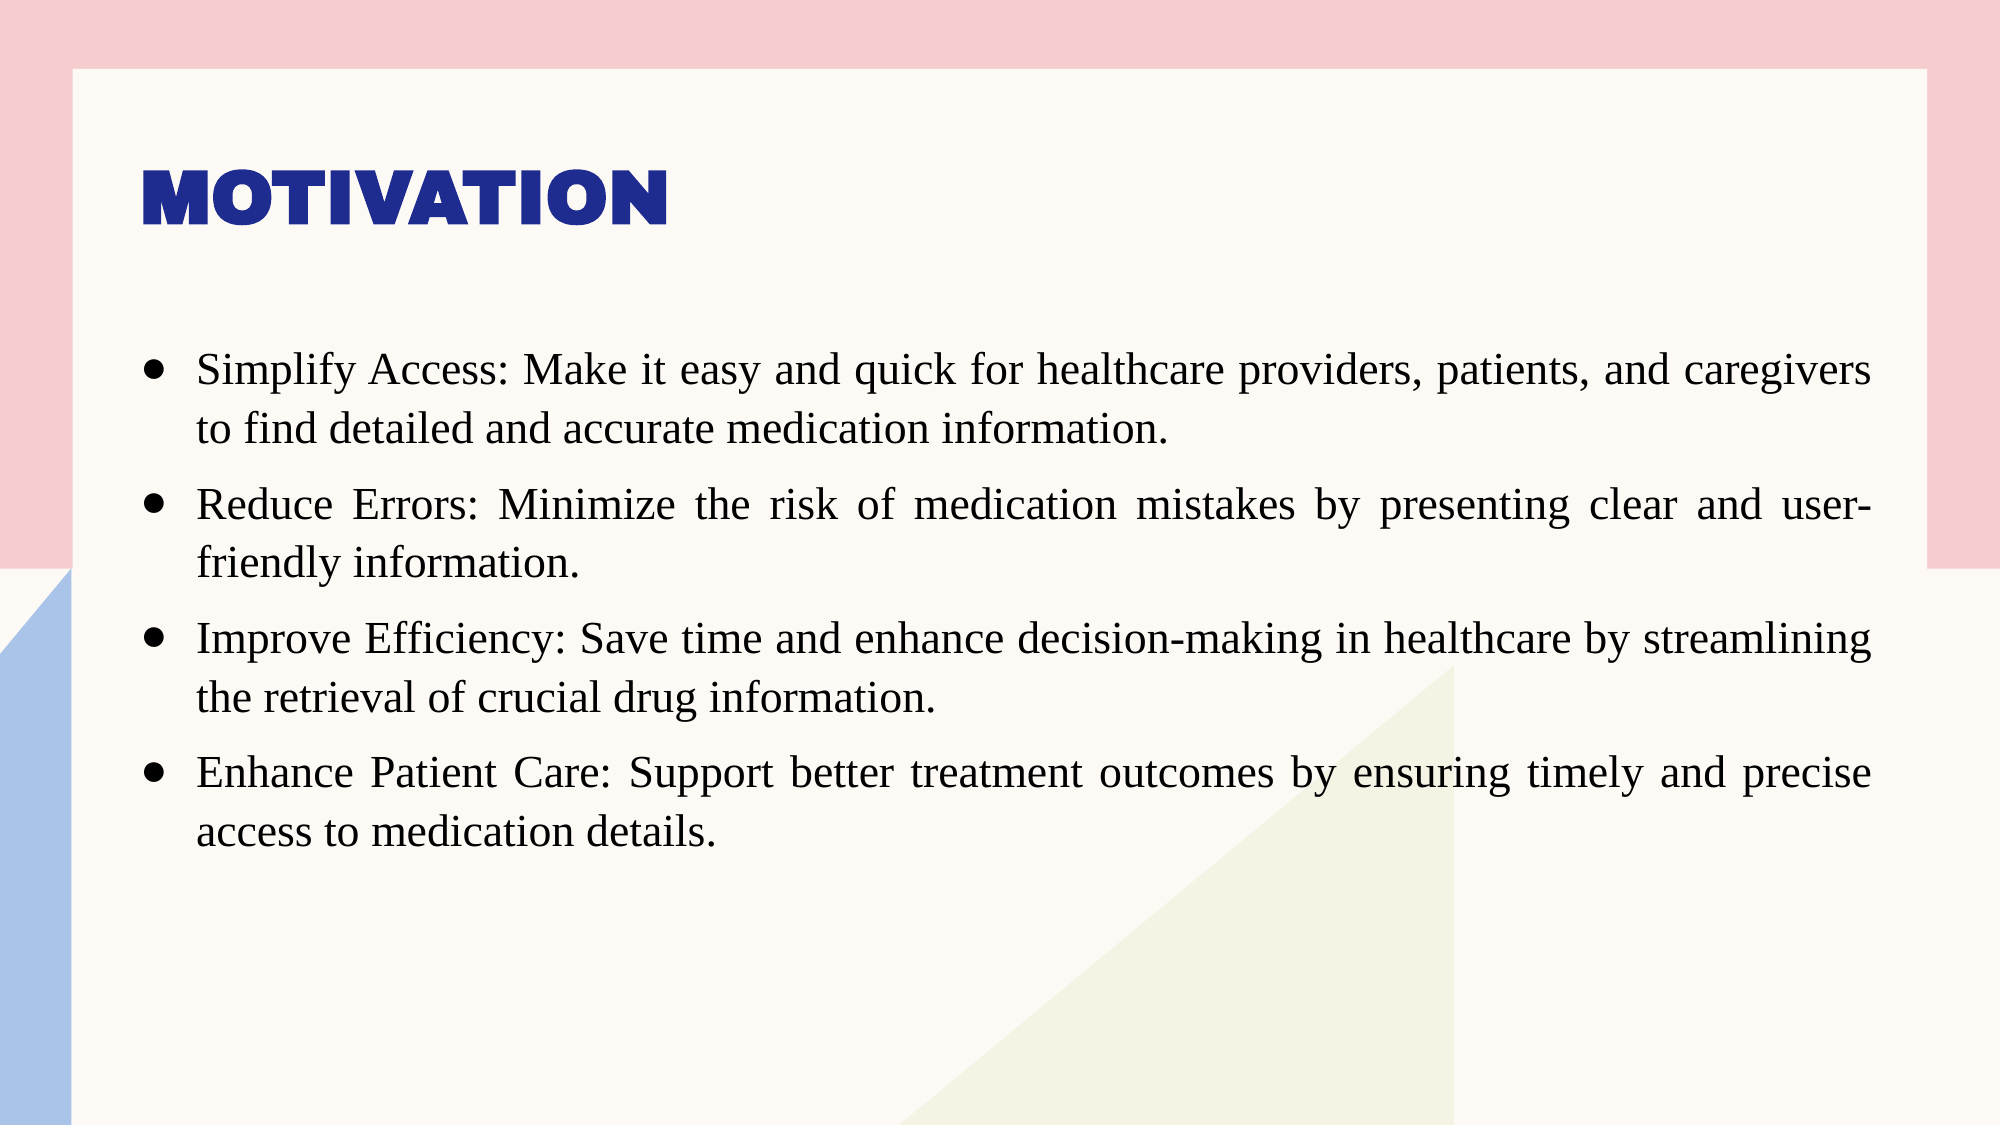

# MOTIVATION
Simplify Access: Make it easy and quick for healthcare providers, patients, and caregivers to find detailed and accurate medication information.
Reduce Errors: Minimize the risk of medication mistakes by presenting clear and user-friendly information.
Improve Efficiency: Save time and enhance decision-making in healthcare by streamlining the retrieval of crucial drug information.
Enhance Patient Care: Support better treatment outcomes by ensuring timely and precise access to medication details.